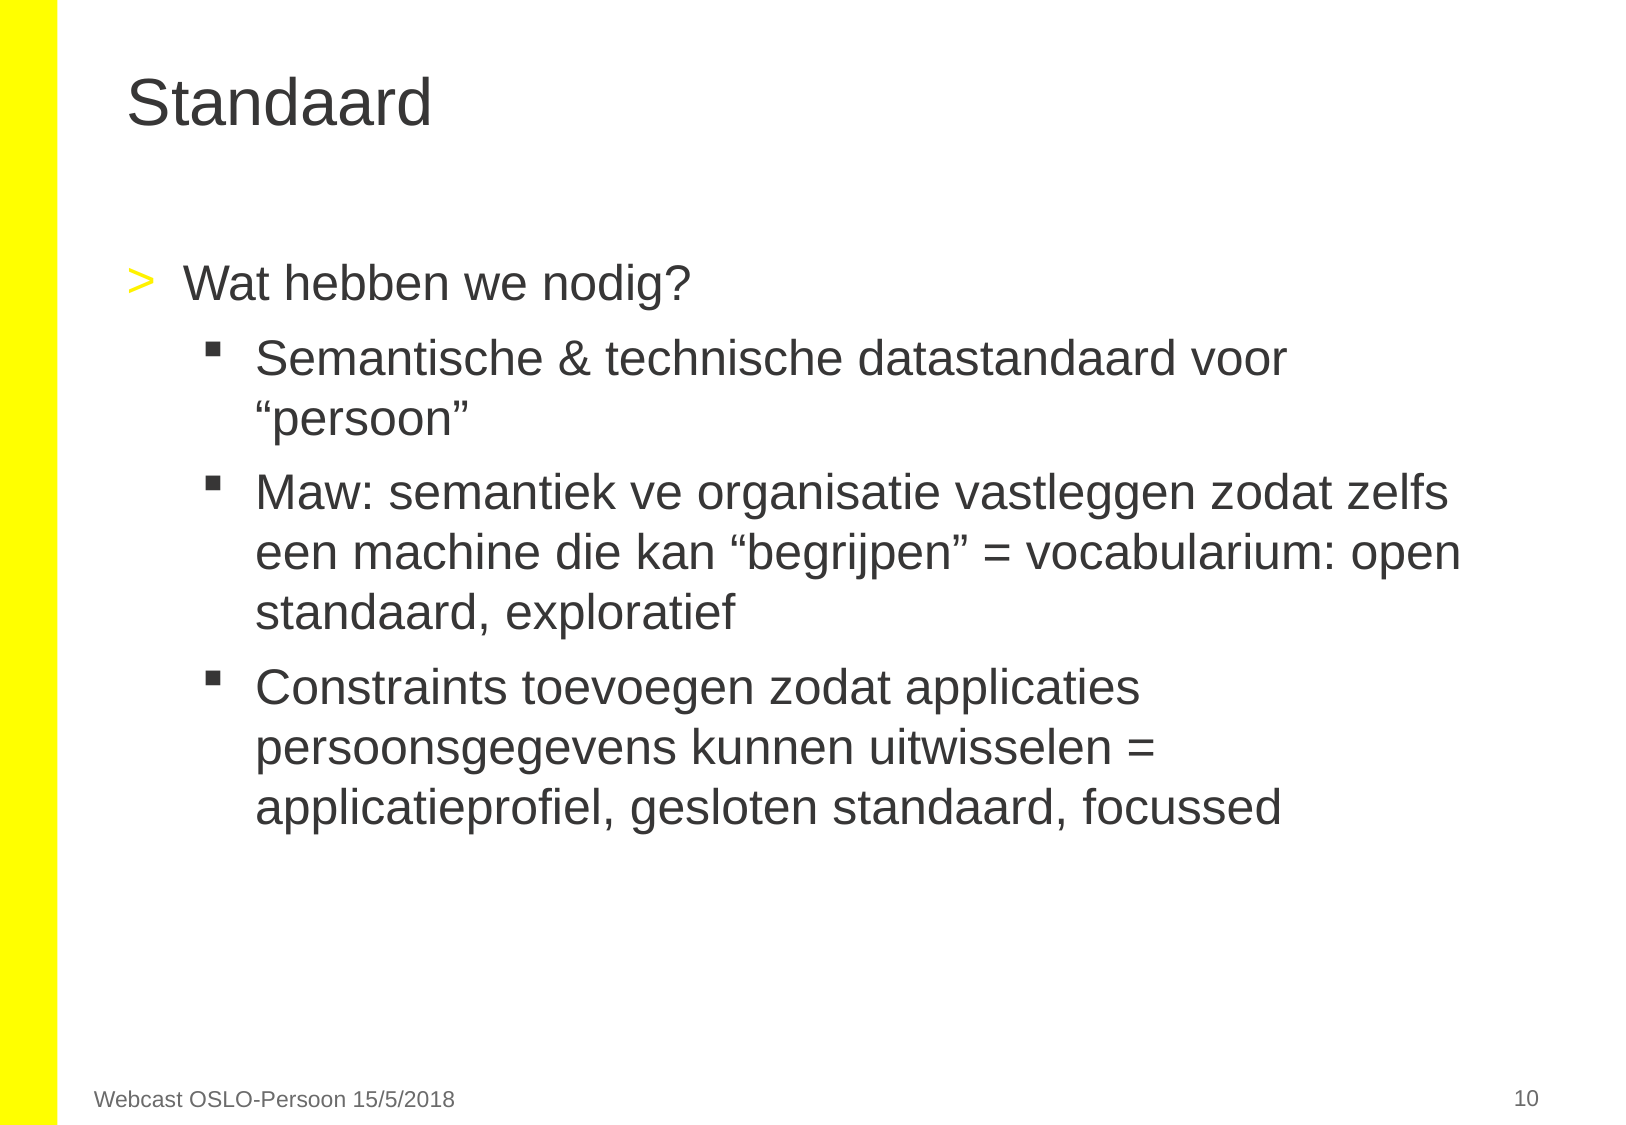

# Standaard
Wat hebben we nodig?
Semantische & technische datastandaard voor “persoon”
Maw: semantiek ve organisatie vastleggen zodat zelfs een machine die kan “begrijpen” = vocabularium: open standaard, exploratief
Constraints toevoegen zodat applicaties persoonsgegevens kunnen uitwisselen = applicatieprofiel, gesloten standaard, focussed
10
Webcast OSLO-Persoon 15/5/2018